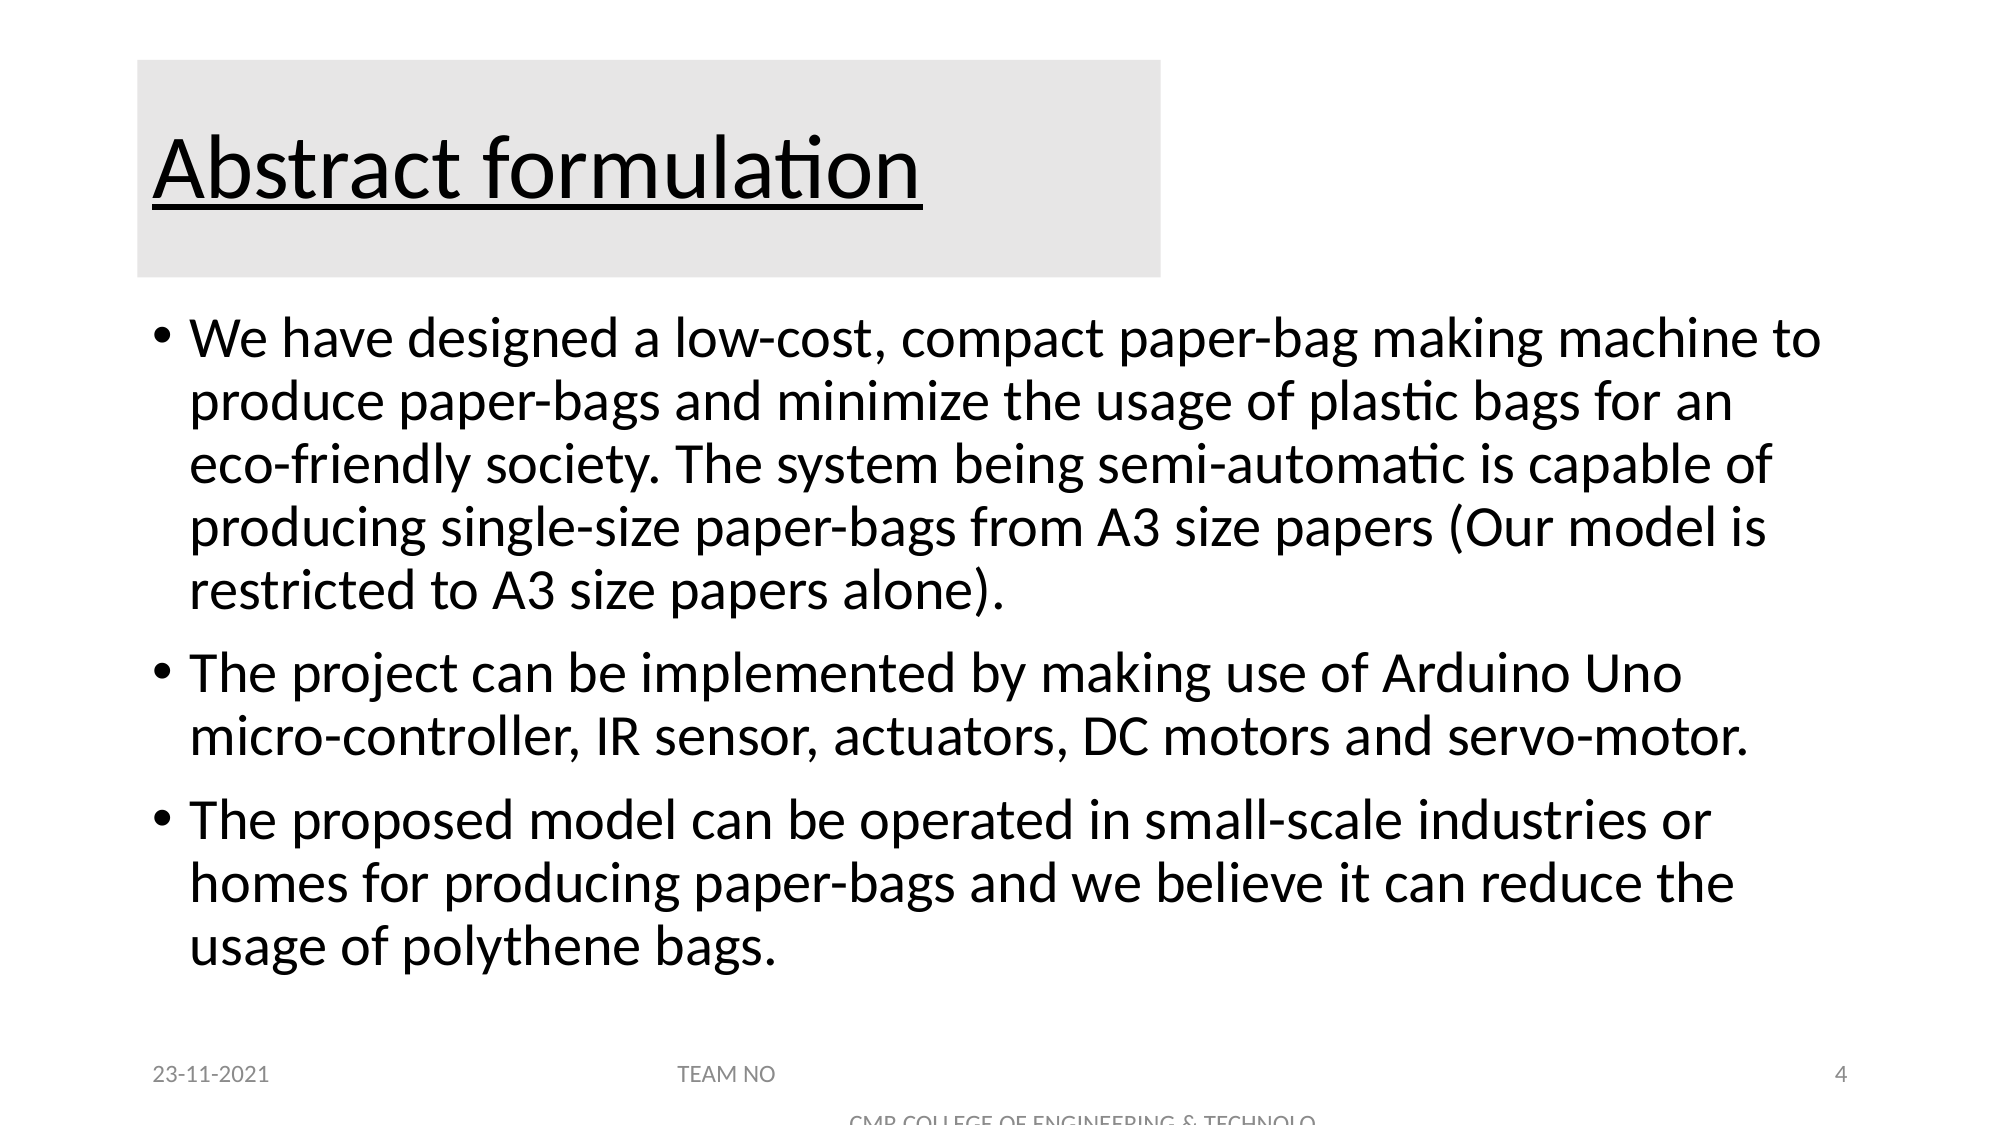

# Abstract formulation
We have designed a low-cost, compact paper-bag making machine to produce paper-bags and minimize the usage of plastic bags for an eco-friendly society. The system being semi-automatic is capable of producing single-size paper-bags from A3 size papers (Our model is restricted to A3 size papers alone).
The project can be implemented by making use of Arduino Uno micro-controller, IR sensor, actuators, DC motors and servo-motor.
The proposed model can be operated in small-scale industries or homes for producing paper-bags and we believe it can reduce the usage of polythene bags.
23-11-2021
TEAM NO                                                                                                                                                                                                                                             CMR COLLEGE OF ENGINEERING & TECHNOLOGY
4